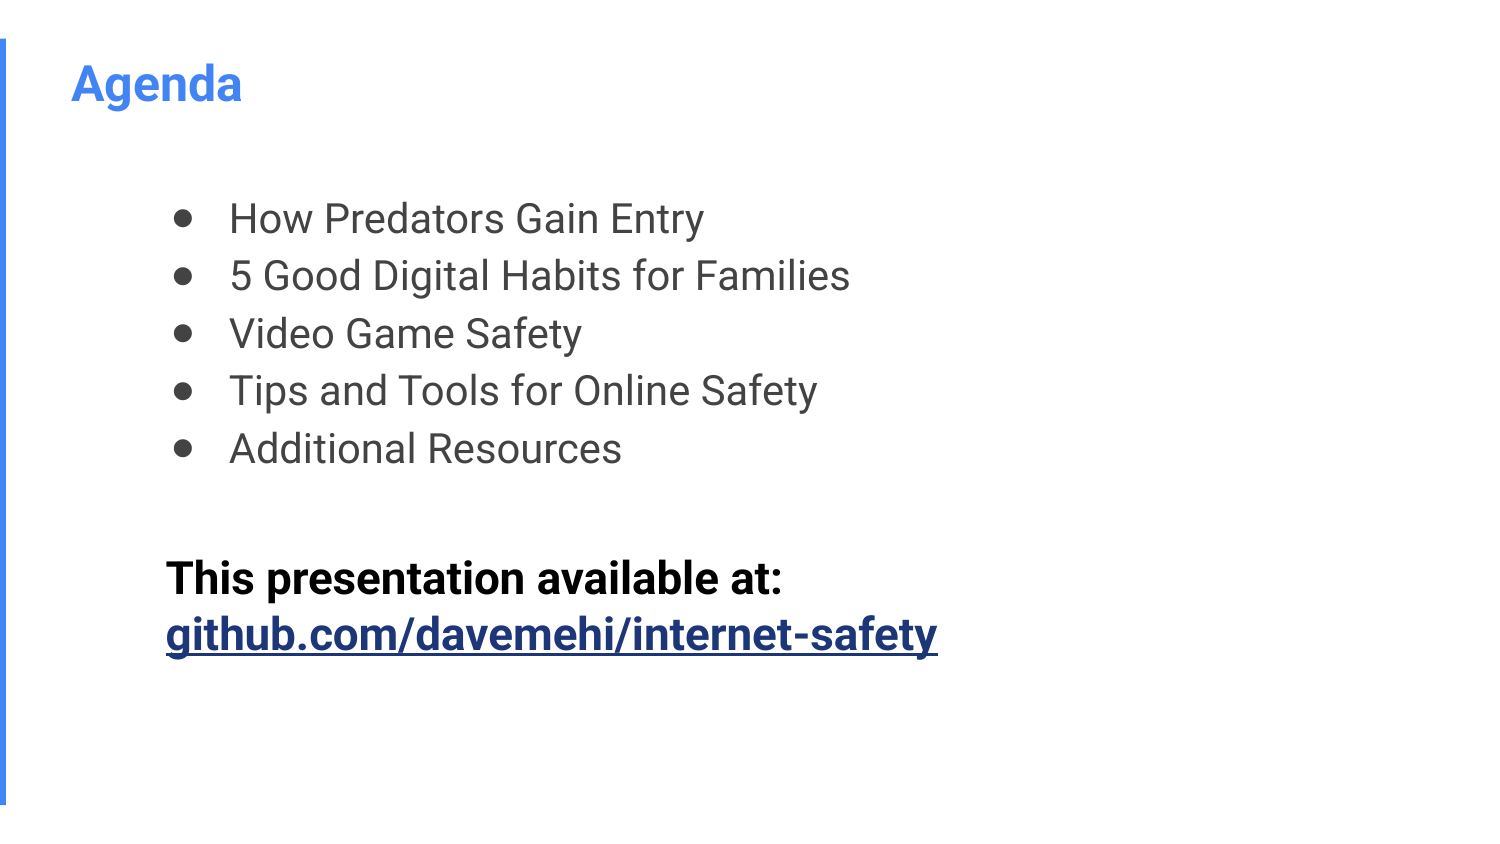

# Agenda
How Predators Gain Entry
5 Good Digital Habits for Families
Video Game Safety
Tips and Tools for Online Safety
Additional Resources
This presentation available at:
github.com/davemehi/internet-safety